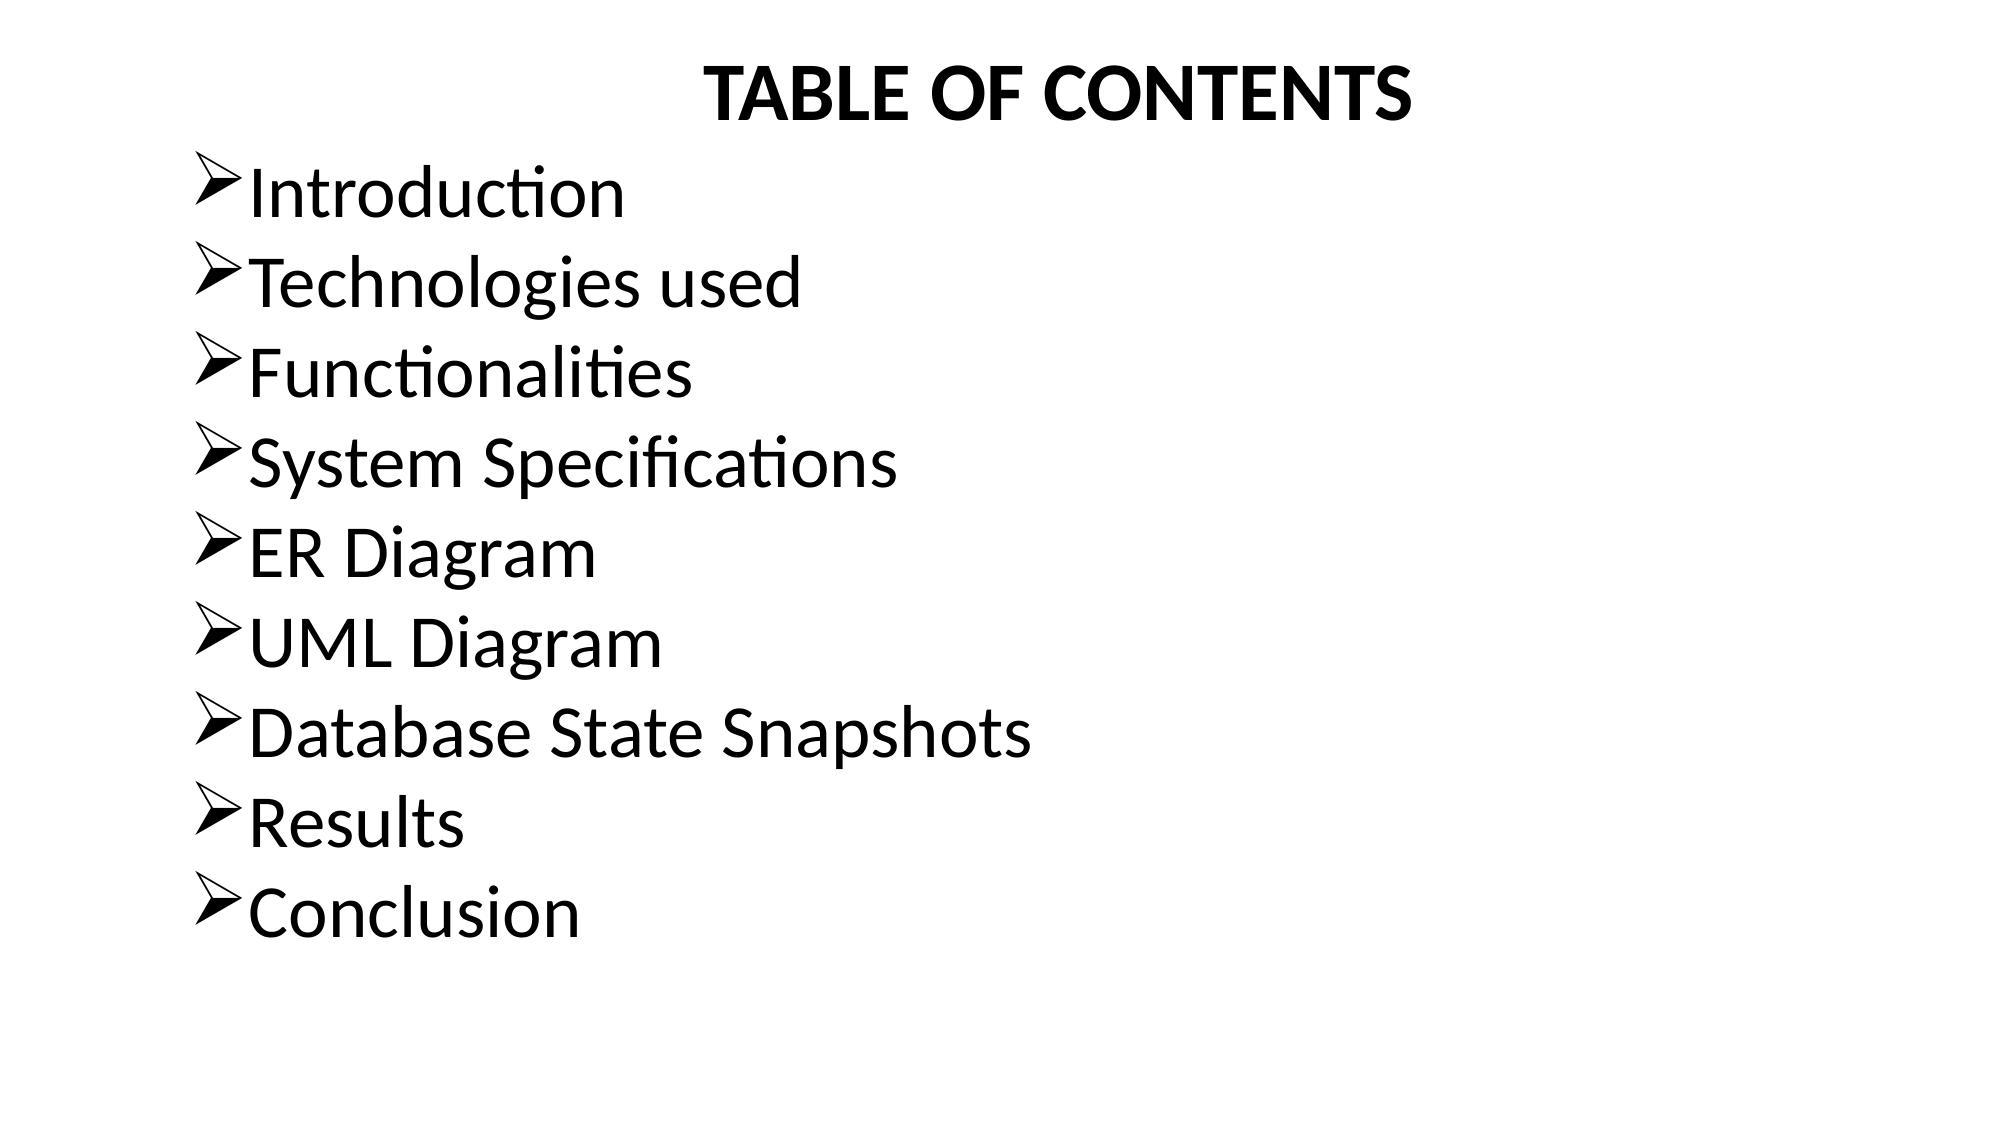

TABLE OF CONTENTS
Introduction
Technologies used
Functionalities
System Specifications
ER Diagram
UML Diagram
Database State Snapshots
Results
Conclusion